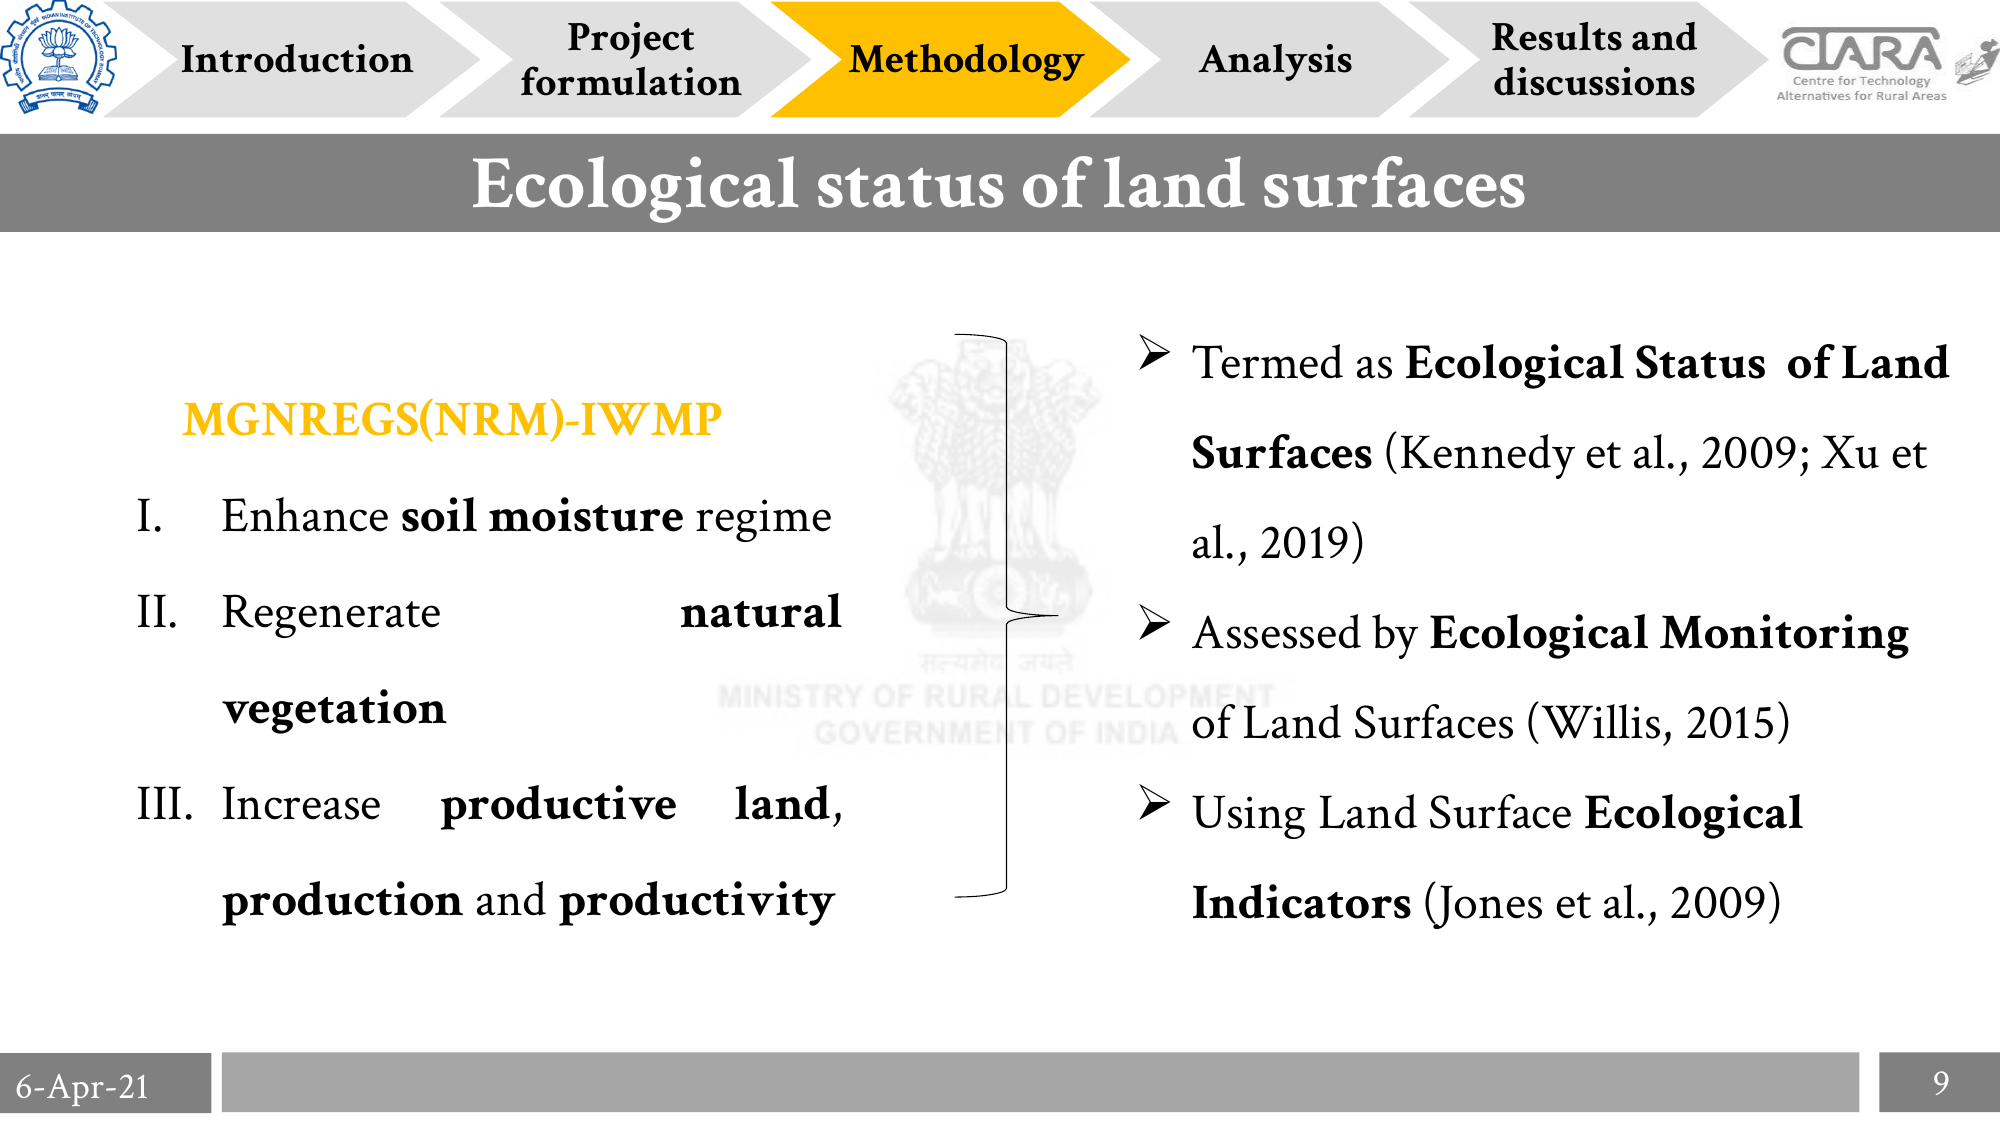

Introduction
Project formulation

Analysis
Results and discussions
Methodology
# Ecological status of land surfaces
Termed as Ecological Status  of Land Surfaces (Kennedy et al., 2009; Xu et al., 2019)
Assessed by Ecological Monitoring of Land Surfaces (Willis, 2015)
Using Land Surface Ecological Indicators (Jones et al., 2009)

MGNREGS(NRM)-IWMP
Enhance soil moisture regime
Regenerate natural vegetation
Increase productive land, production and productivity
9

6-Apr-21